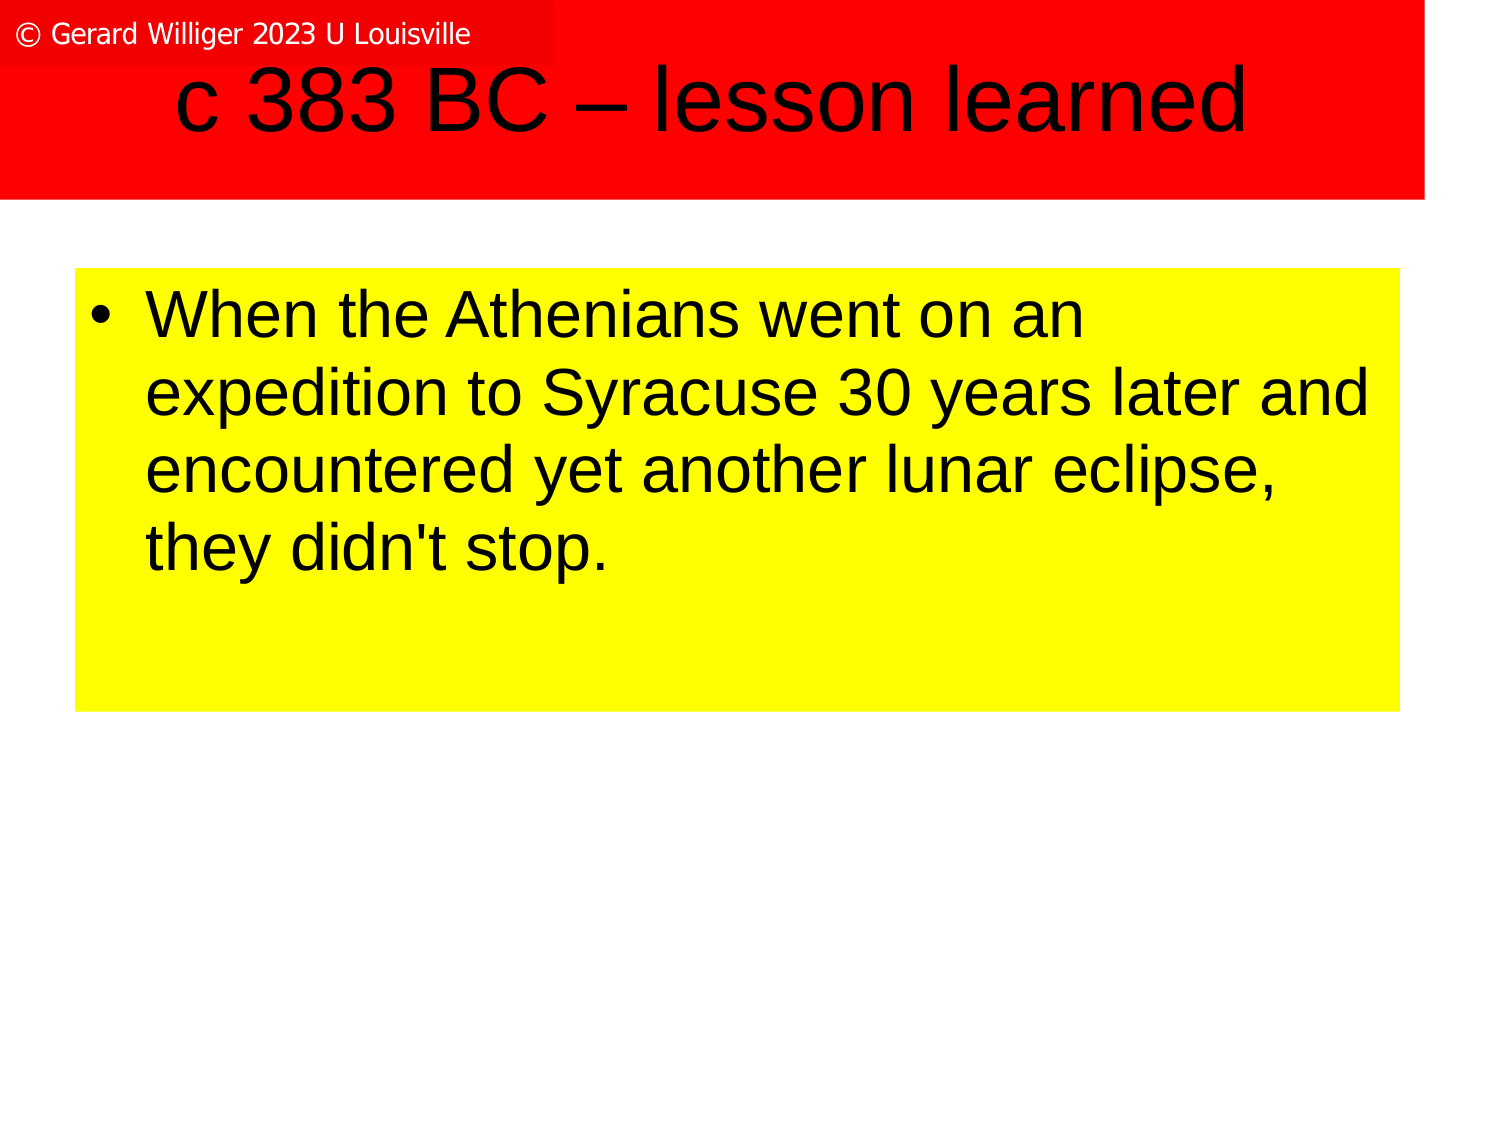

# c 383 BC – lesson learned
© Gerard Williger 2023 U Louisville
When the Athenians went on an expedition to Syracuse 30 years later and encountered yet another lunar eclipse, they didn't stop.